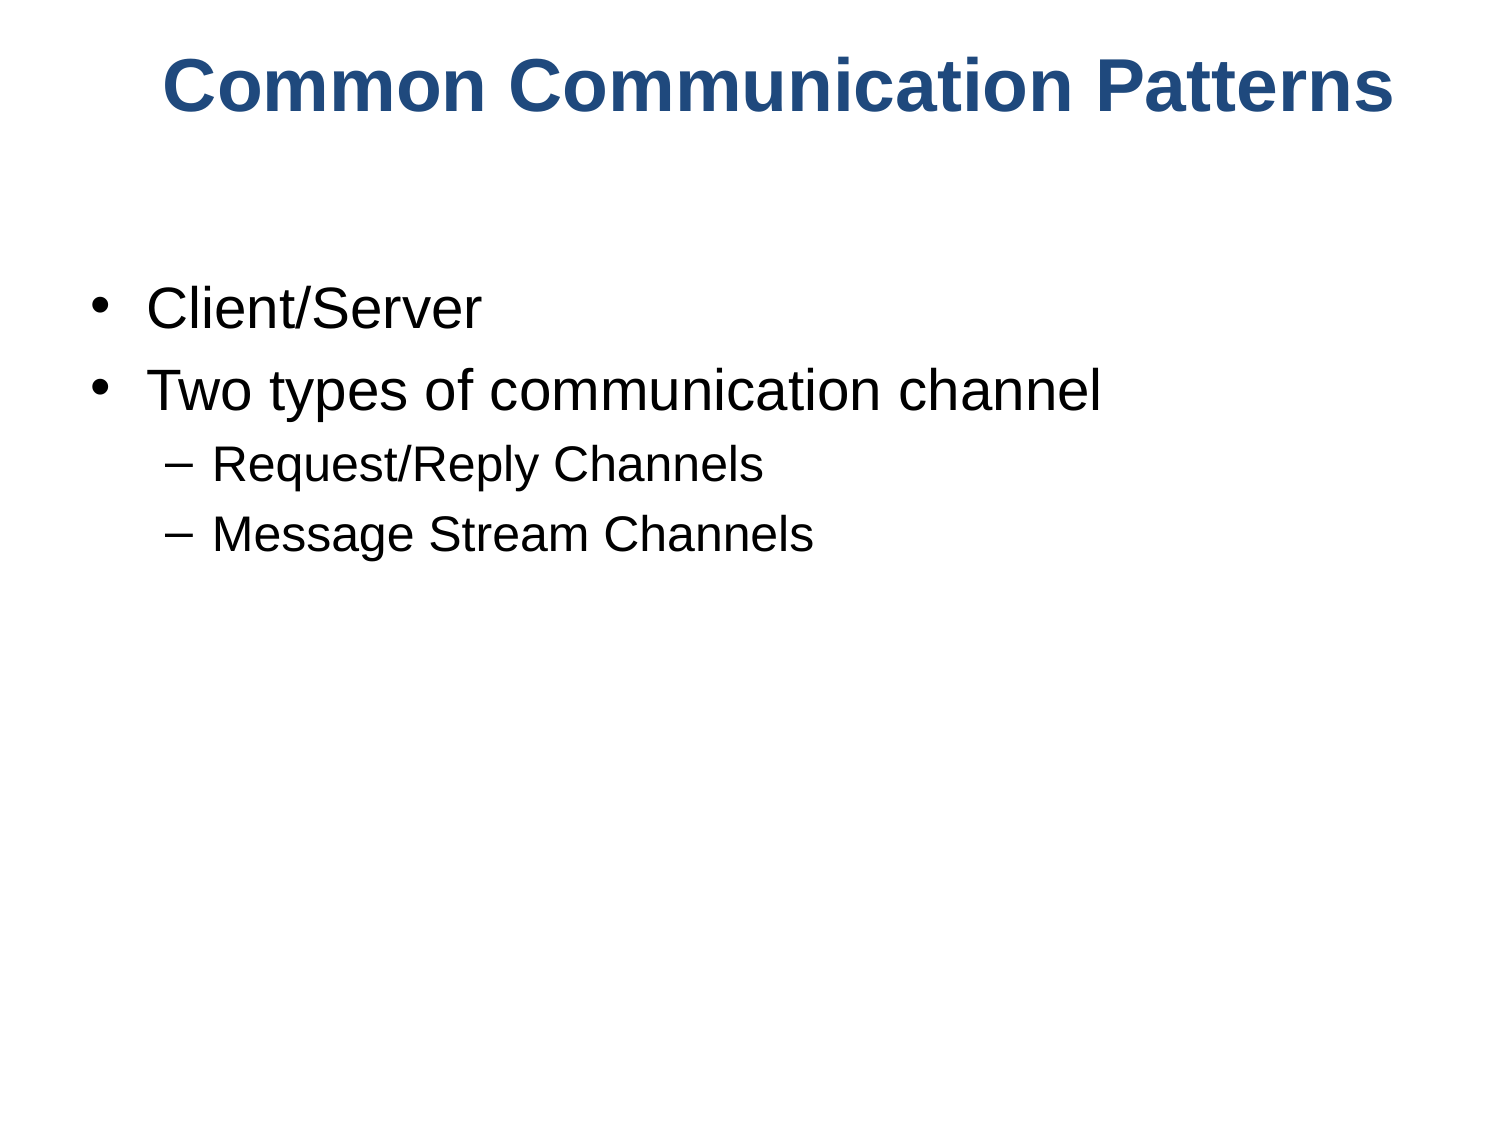

# Common Communication Patterns
Client/Server
Two types of communication channel
Request/Reply Channels
Message Stream Channels